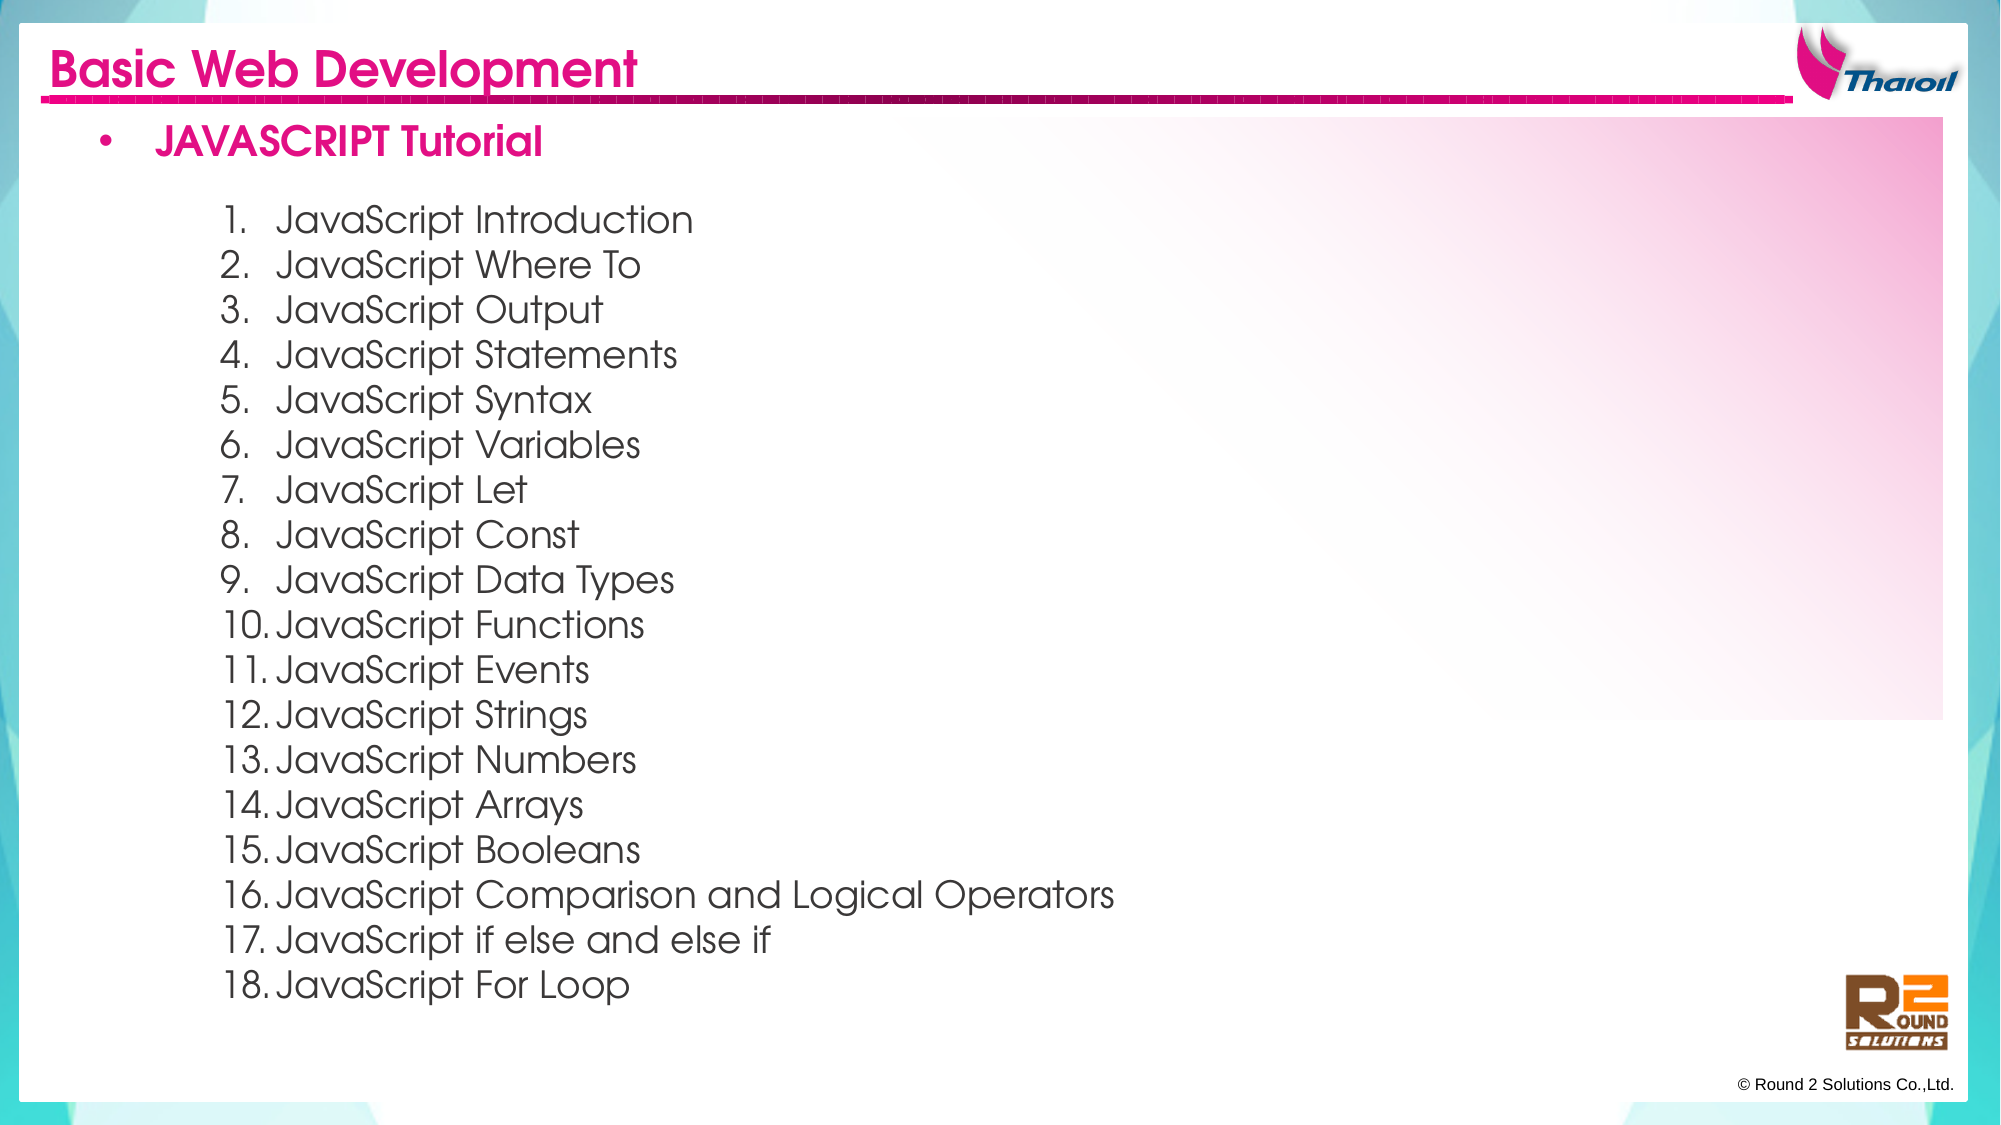

Basic Web Development
JAVASCRIPT Tutorial
JavaScript Introduction
JavaScript Where To
JavaScript Output
JavaScript Statements
JavaScript Syntax
JavaScript Variables
JavaScript Let
JavaScript Const
JavaScript Data Types
JavaScript Functions
JavaScript Events
JavaScript Strings
JavaScript Numbers
JavaScript Arrays
JavaScript Booleans
JavaScript Comparison and Logical Operators
JavaScript if else and else if
JavaScript For Loop